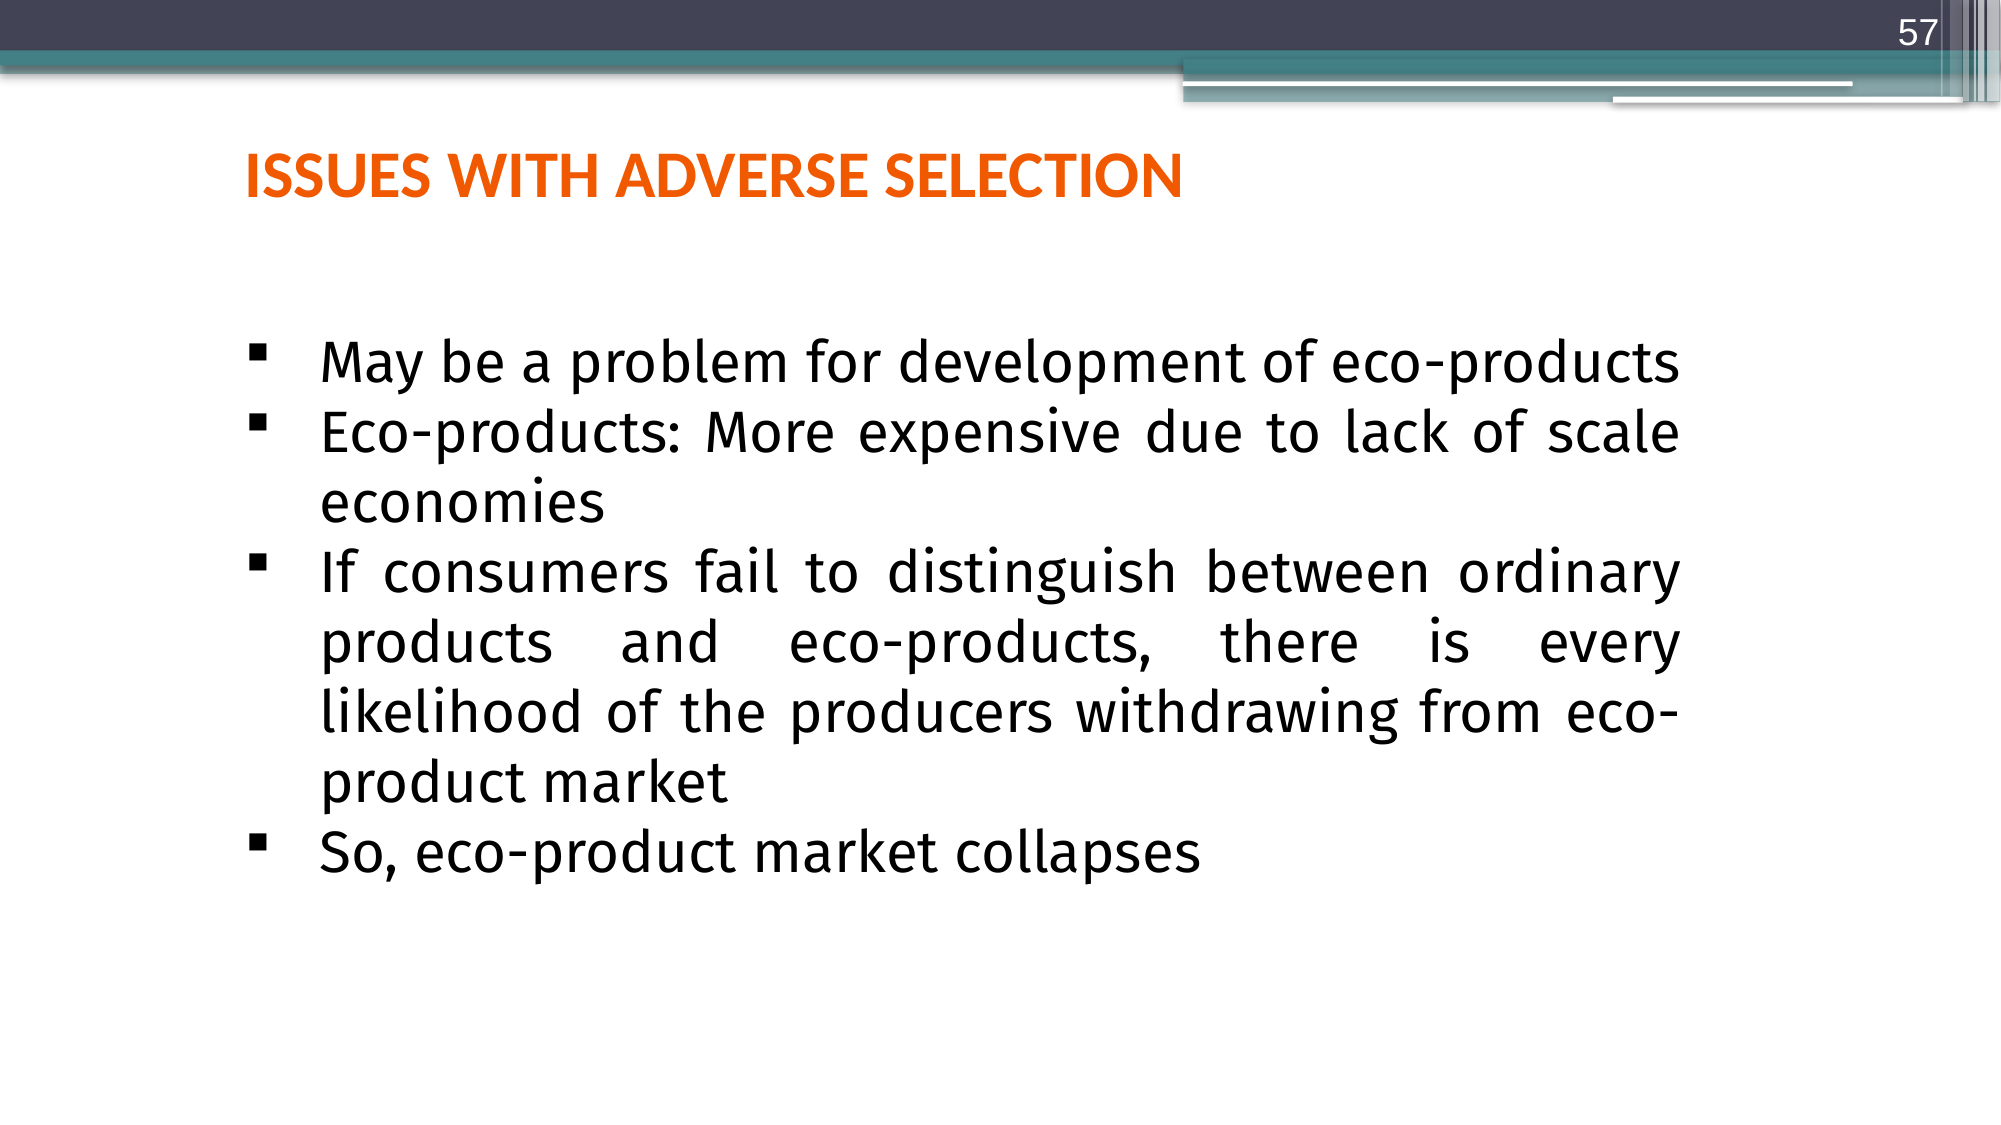

57
Issues with ADVERSE SELECTION

May be a problem for development of eco-products
Eco-products: More expensive due to lack of scale economies
If consumers fail to distinguish between ordinary products and eco-products, there is every likelihood of the producers withdrawing from eco-product market
So, eco-product market collapses